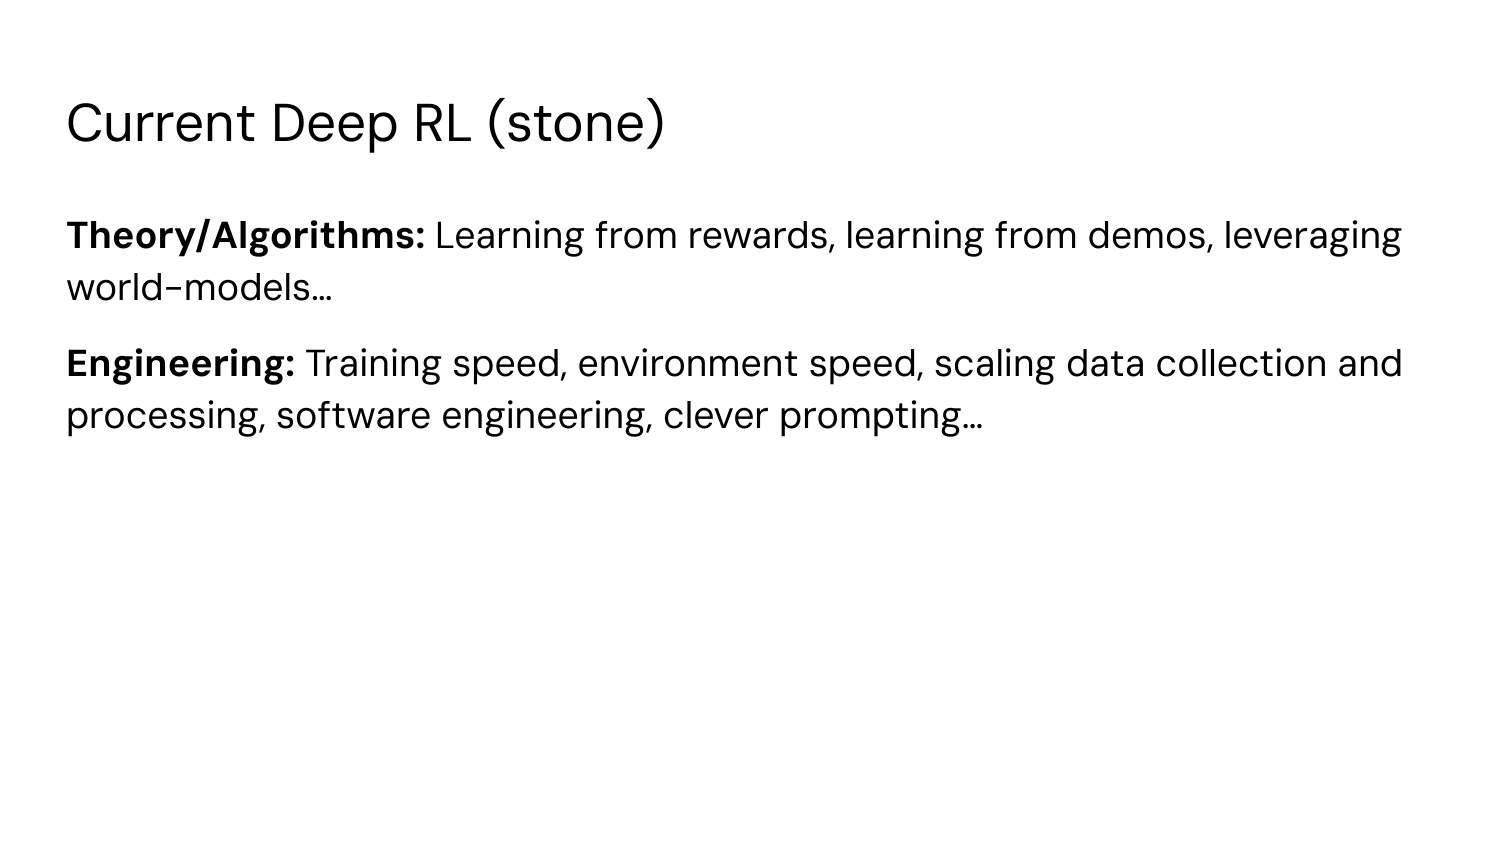

# Current Deep RL (stone)
Theory/Algorithms: Learning from rewards, learning from demos, leveraging world-models…
Engineering: Training speed, environment speed, scaling data collection and processing, software engineering, clever prompting…